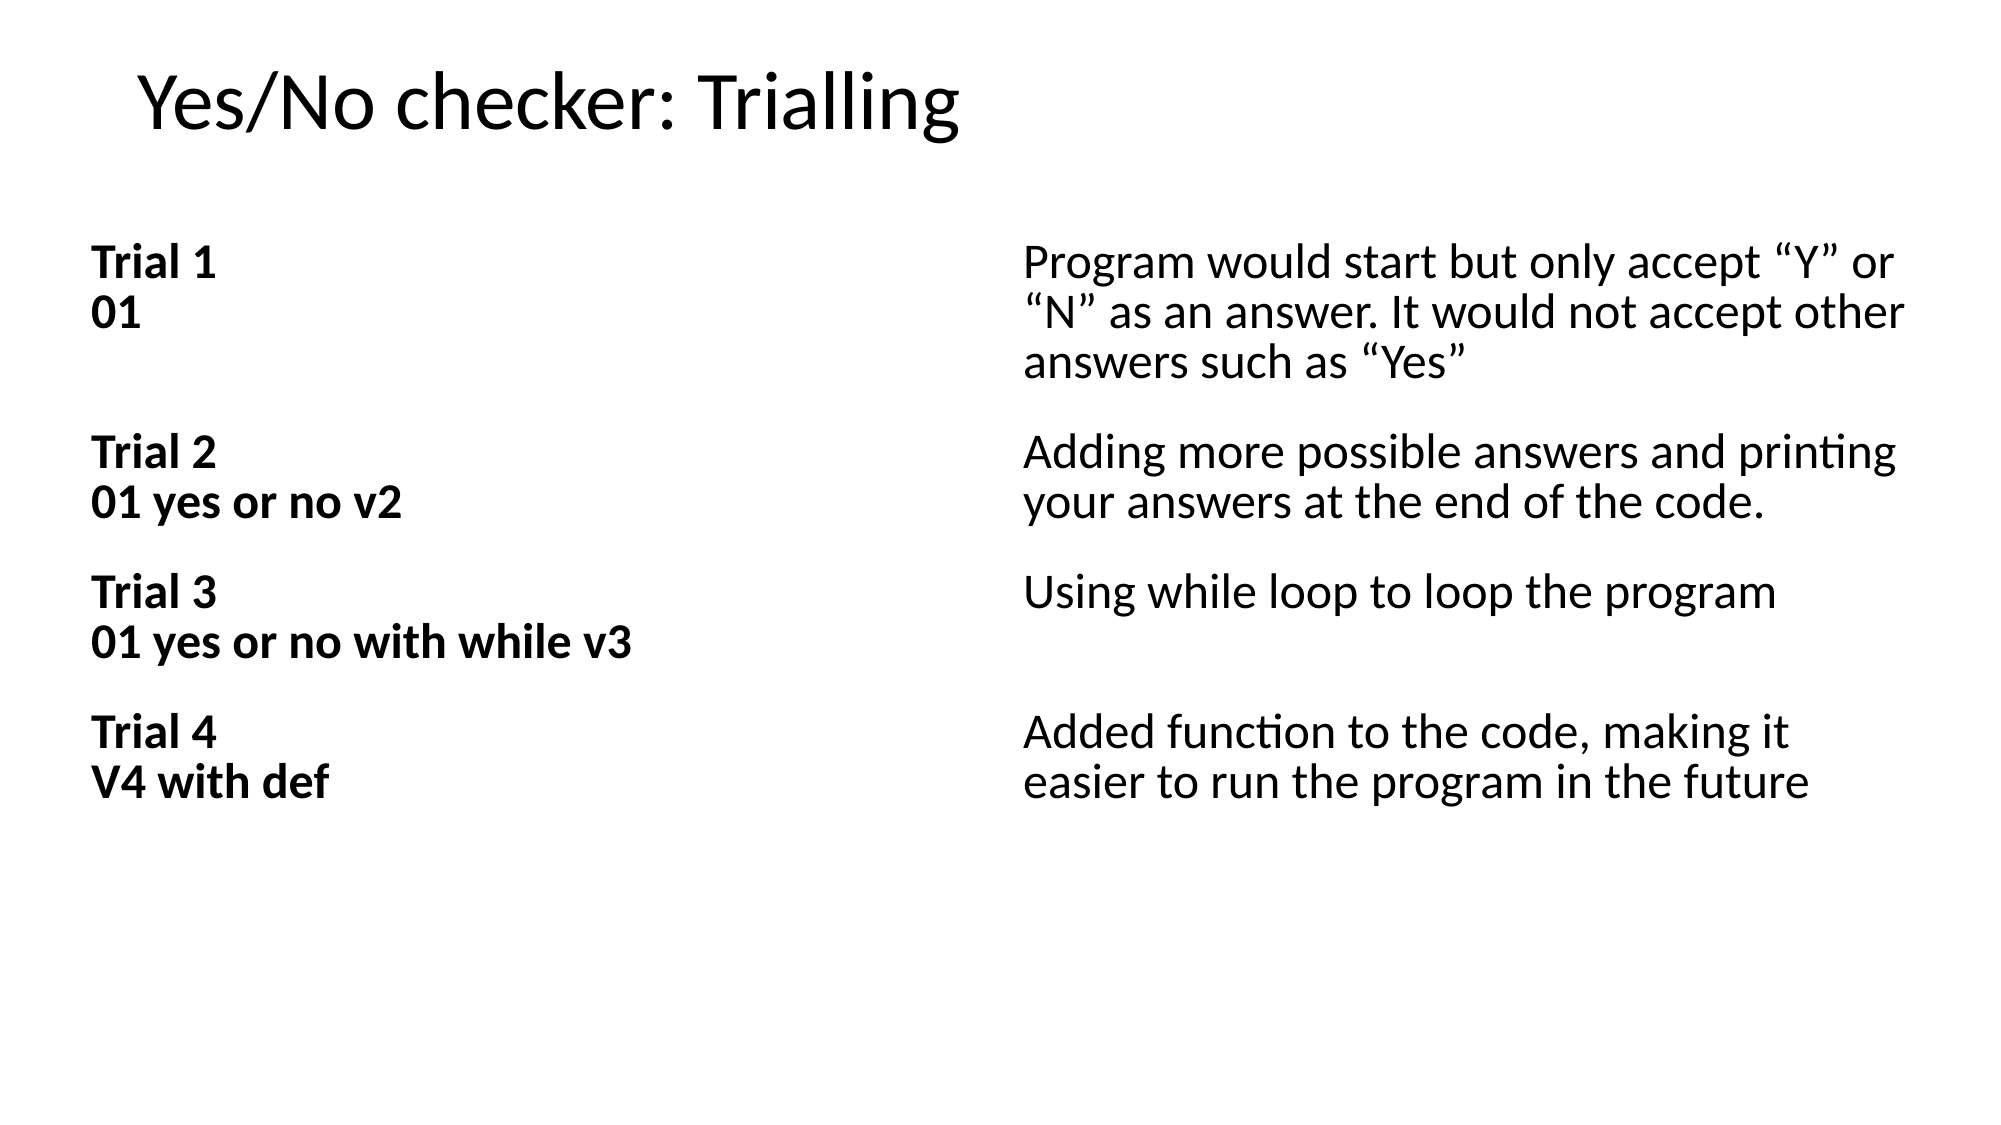

# Yes/No checker: Trialling
| Trial 1 01 | Program would start but only accept “Y” or “N” as an answer. It would not accept other answers such as “Yes” |
| --- | --- |
| Trial 2 01 yes or no v2 | Adding more possible answers and printing your answers at the end of the code. |
| Trial 3 01 yes or no with while v3 | Using while loop to loop the program |
| Trial 4 V4 with def | Added function to the code, making it easier to run the program in the future |